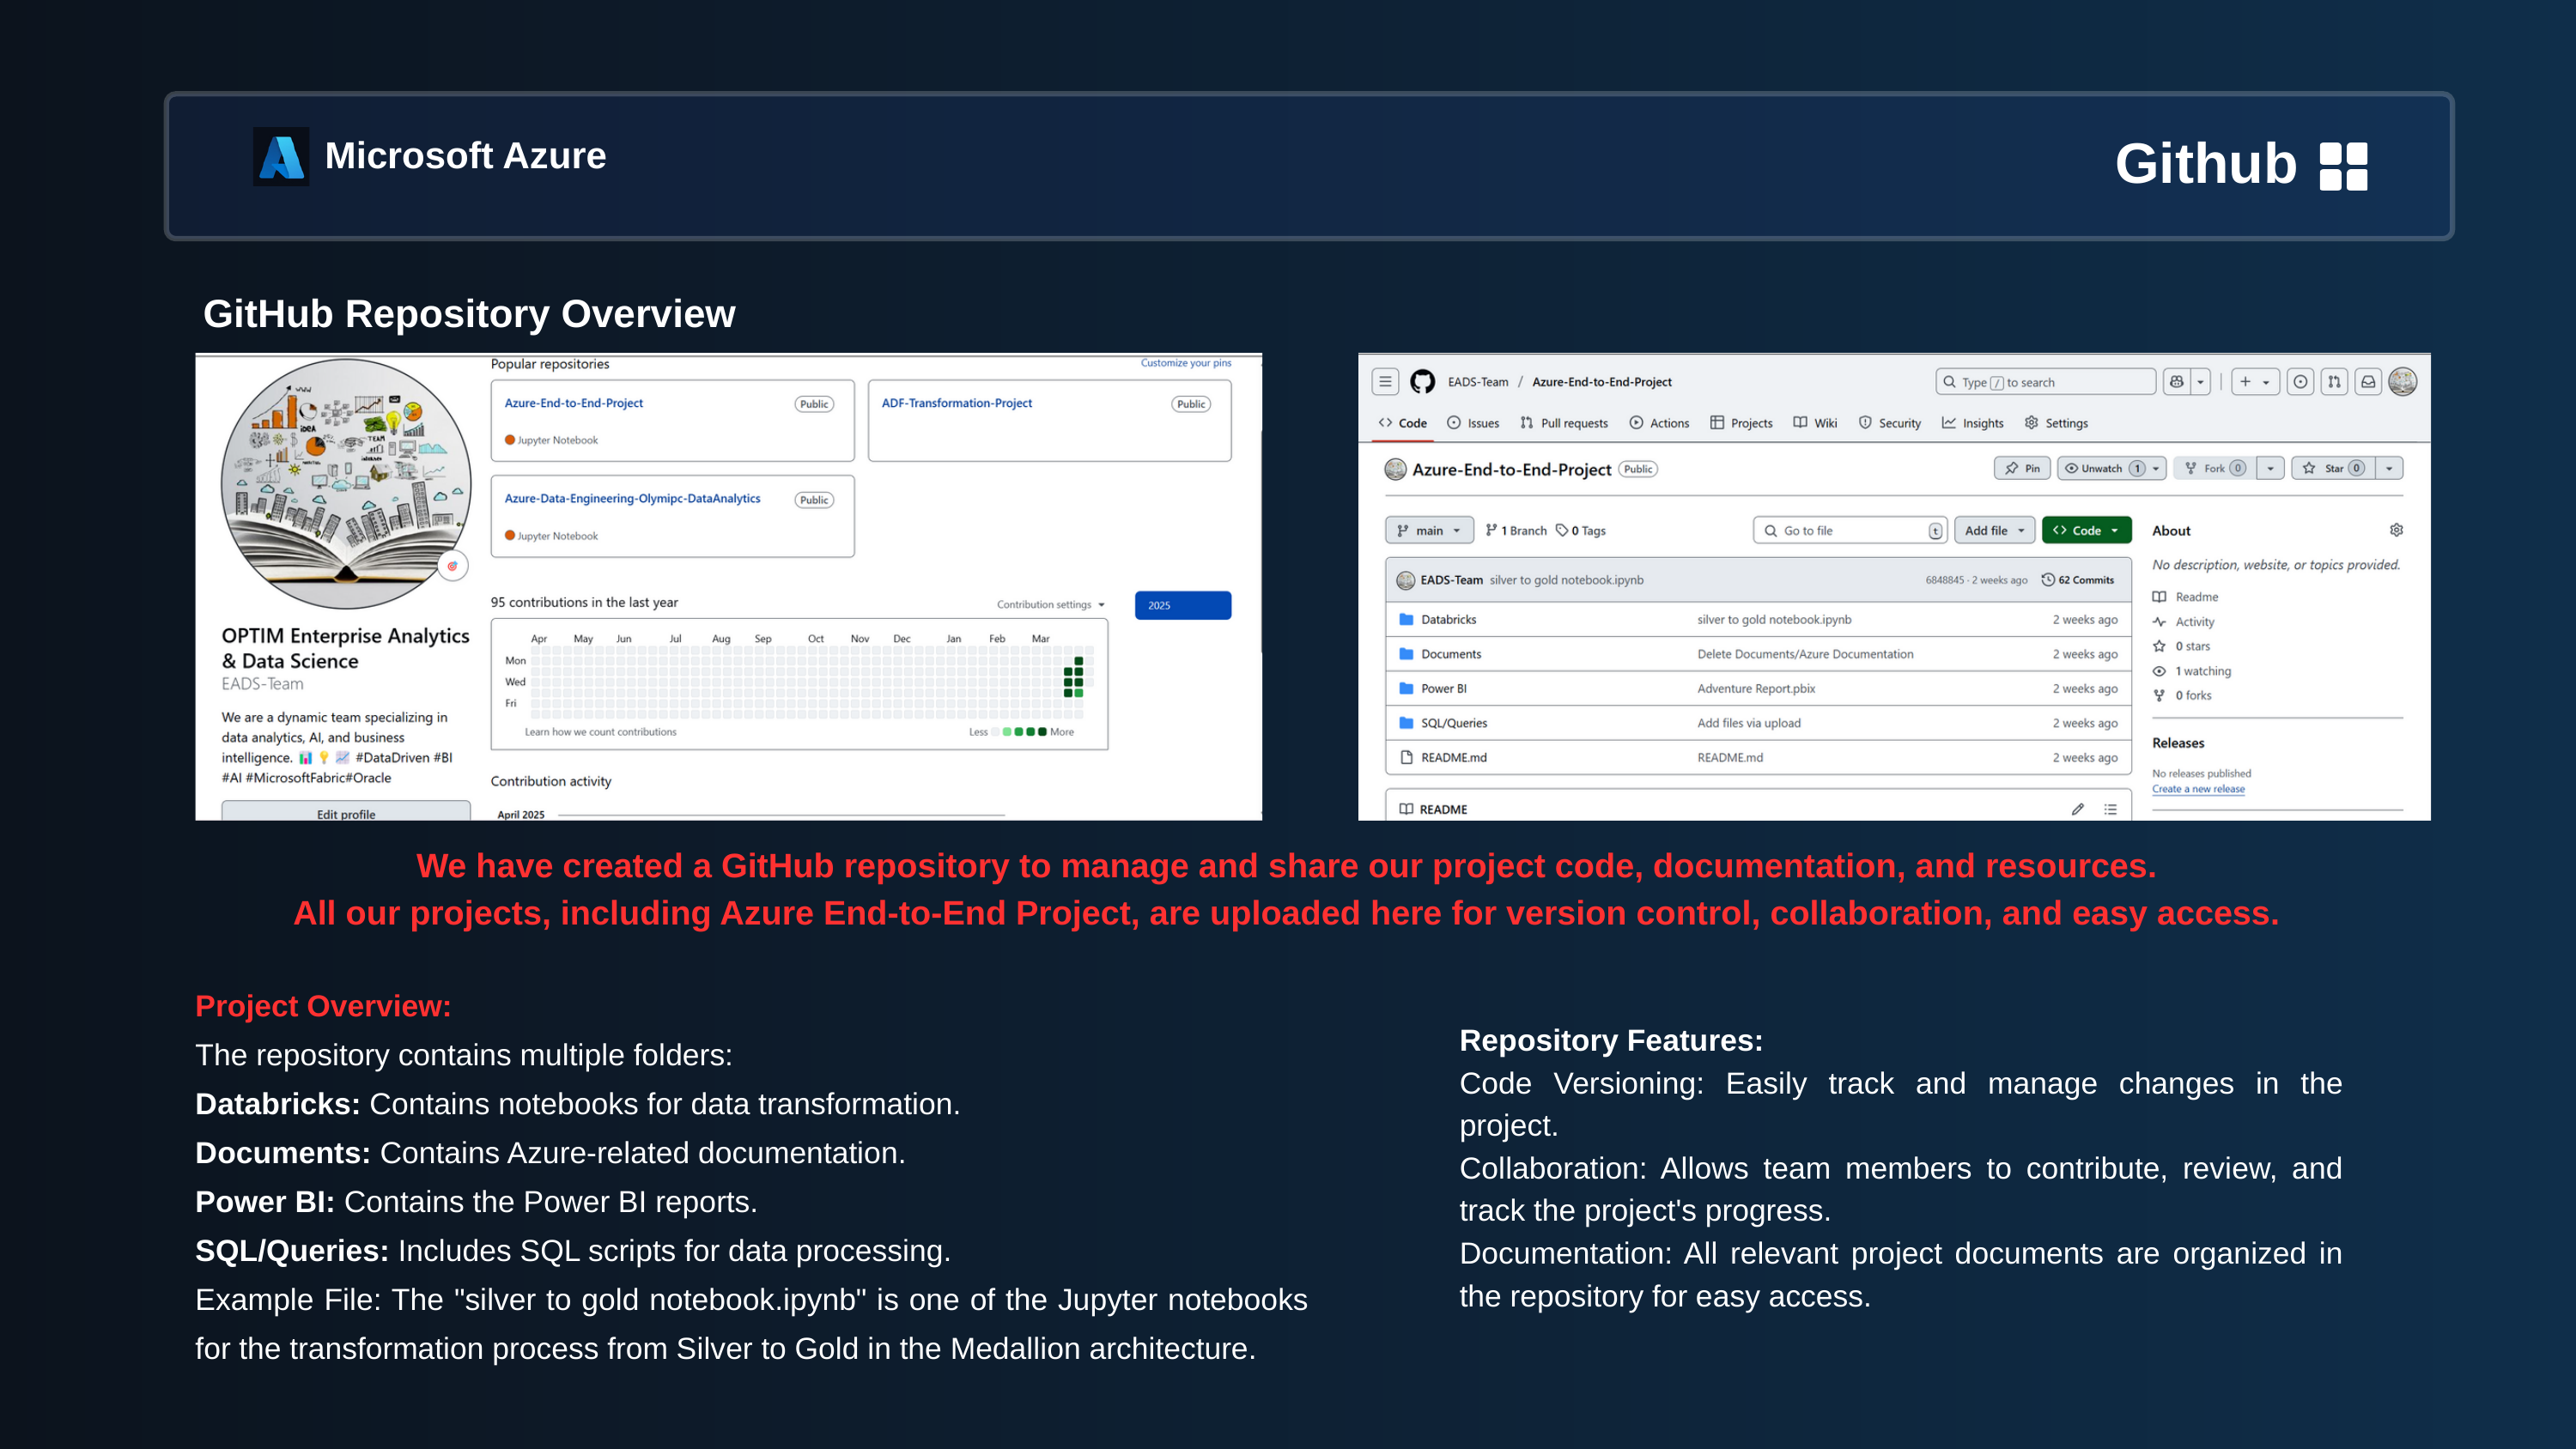

Github

Microsoft Azure

GitHub Repository Overview

We have created a GitHub repository to manage and share our project code, documentation, and resources.
All our projects, including Azure End-to-End Project, are uploaded here for version control, collaboration, and easy access.

Project Overview:
The repository contains multiple folders:
Databricks: Contains notebooks for data transformation.
Documents: Contains Azure-related documentation.
Power BI: Contains the Power BI reports.
SQL/Queries: Includes SQL scripts for data processing.
Example File: The "silver to gold notebook.ipynb" is one of the Jupyter notebooks for the transformation process from Silver to Gold in the Medallion architecture.

Repository Features:
Code Versioning: Easily track and manage changes in the project.
Collaboration: Allows team members to contribute, review, and track the project's progress.
Documentation: All relevant project documents are organized in the repository for easy access.